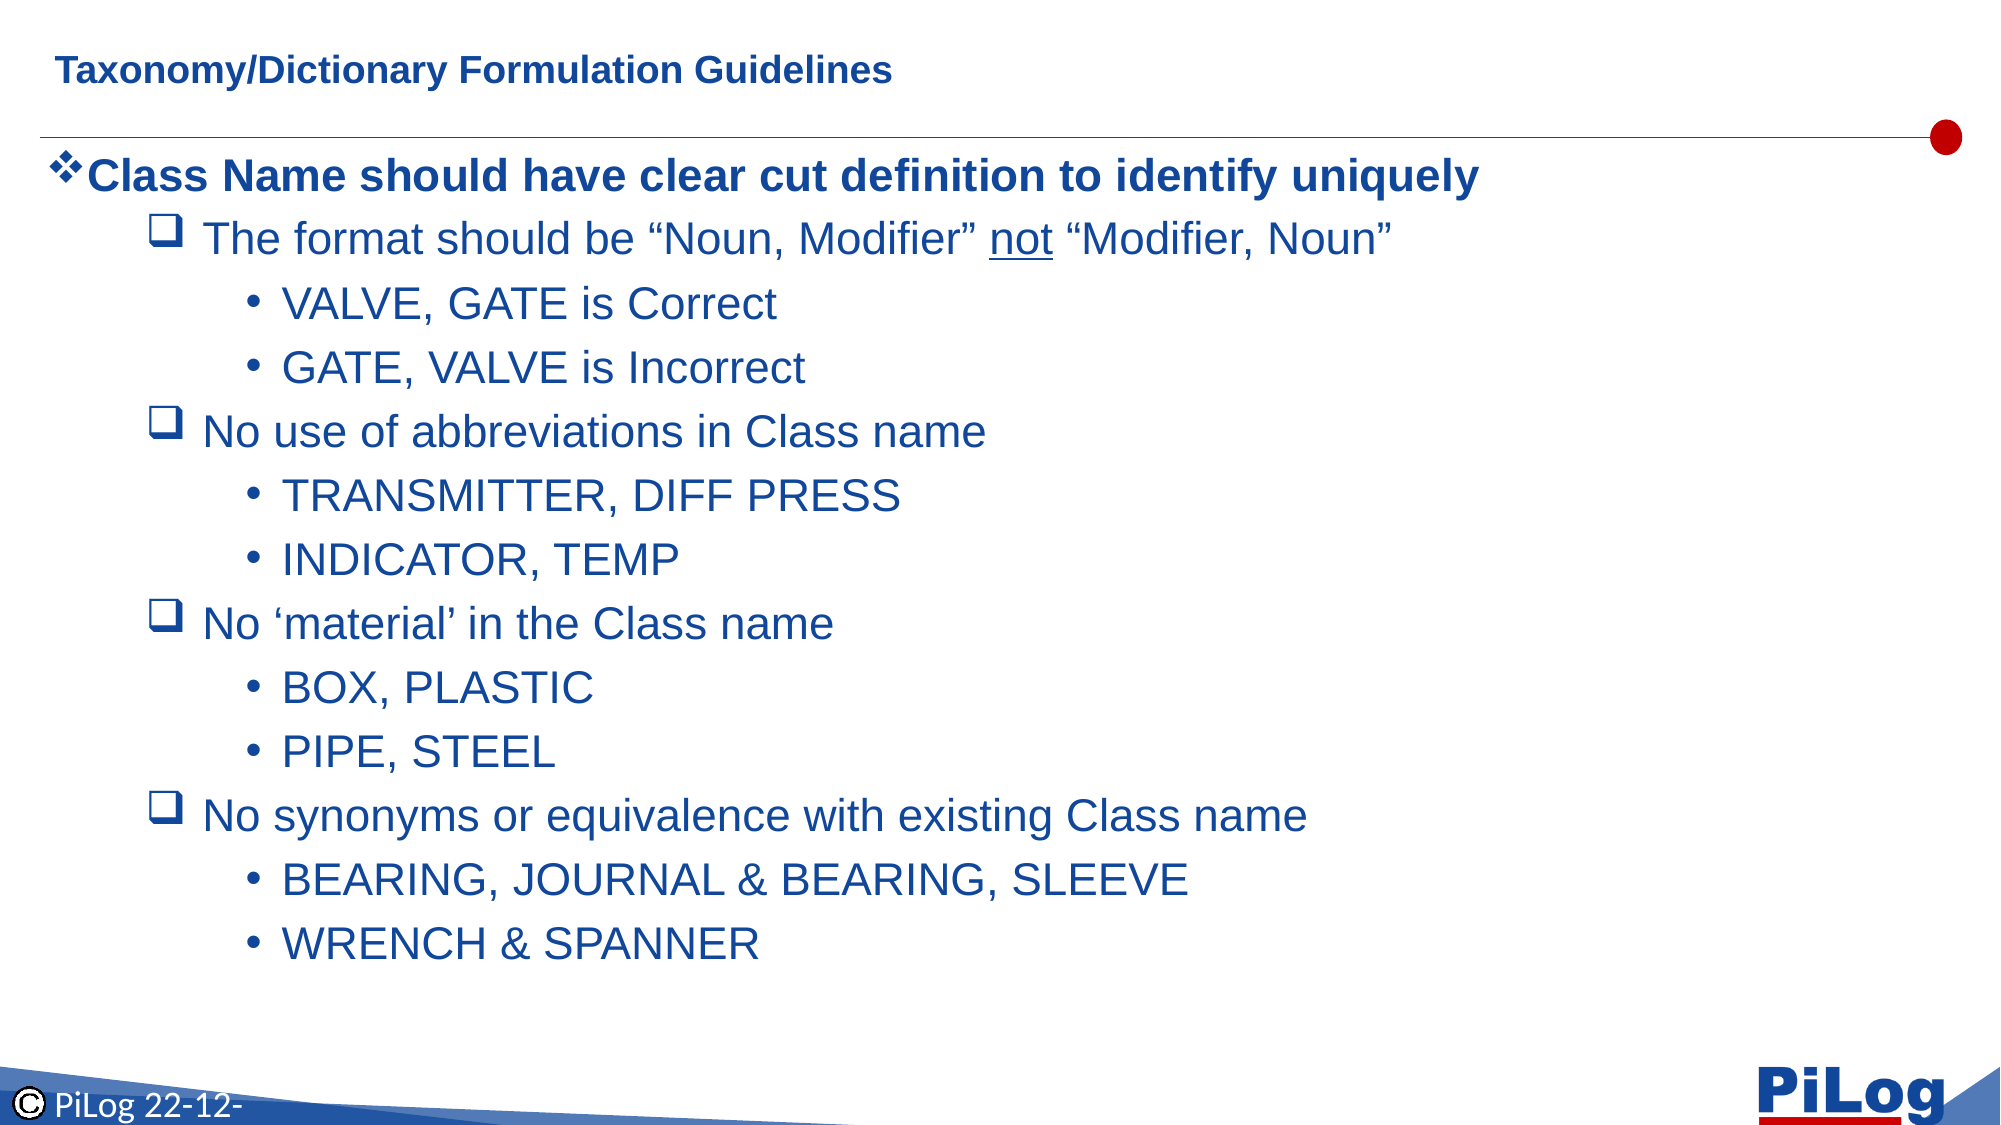

# Taxonomy/Dictionary Formulation Guidelines
Class Name should have clear cut definition to identify uniquely
The format should be “Noun, Modifier” not “Modifier, Noun”
VALVE, GATE is Correct
GATE, VALVE is Incorrect
No use of abbreviations in Class name
TRANSMITTER, DIFF PRESS
INDICATOR, TEMP
No ‘material’ in the Class name
BOX, PLASTIC
PIPE, STEEL
No synonyms or equivalence with existing Class name
BEARING, JOURNAL & BEARING, SLEEVE
WRENCH & SPANNER

PiLog 22-12-2025